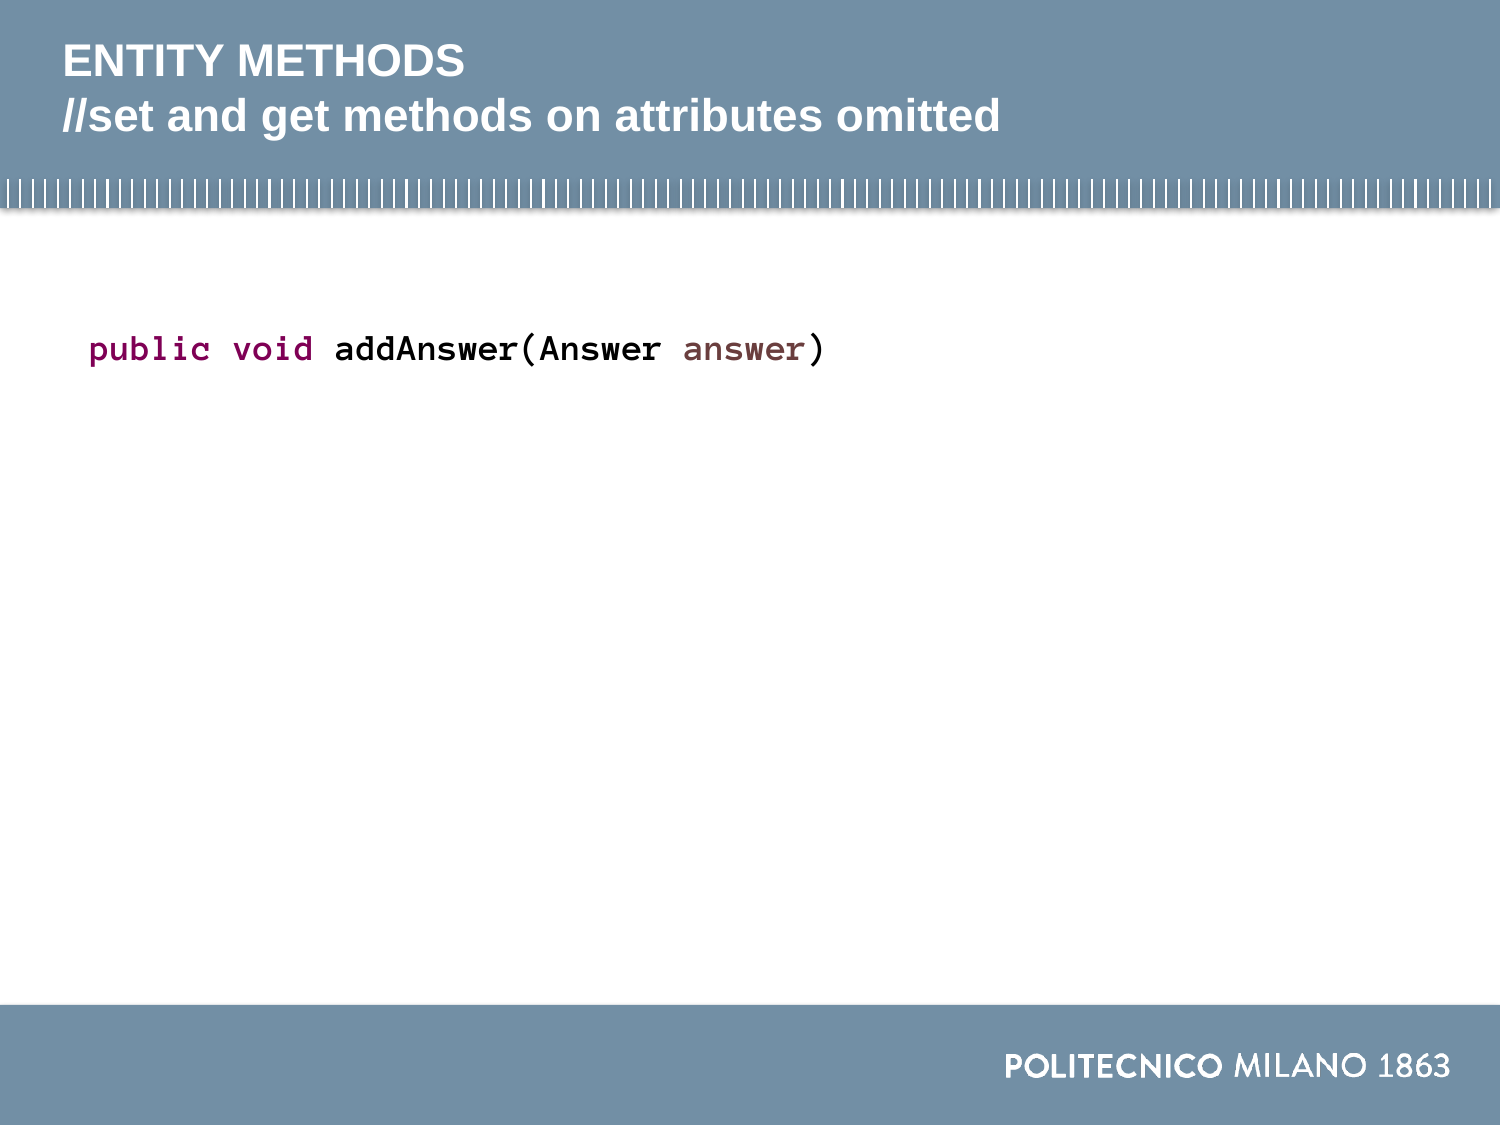

# ENTITY METHODS //set and get methods on attributes omitted

public void addAnswer(Answer answer)